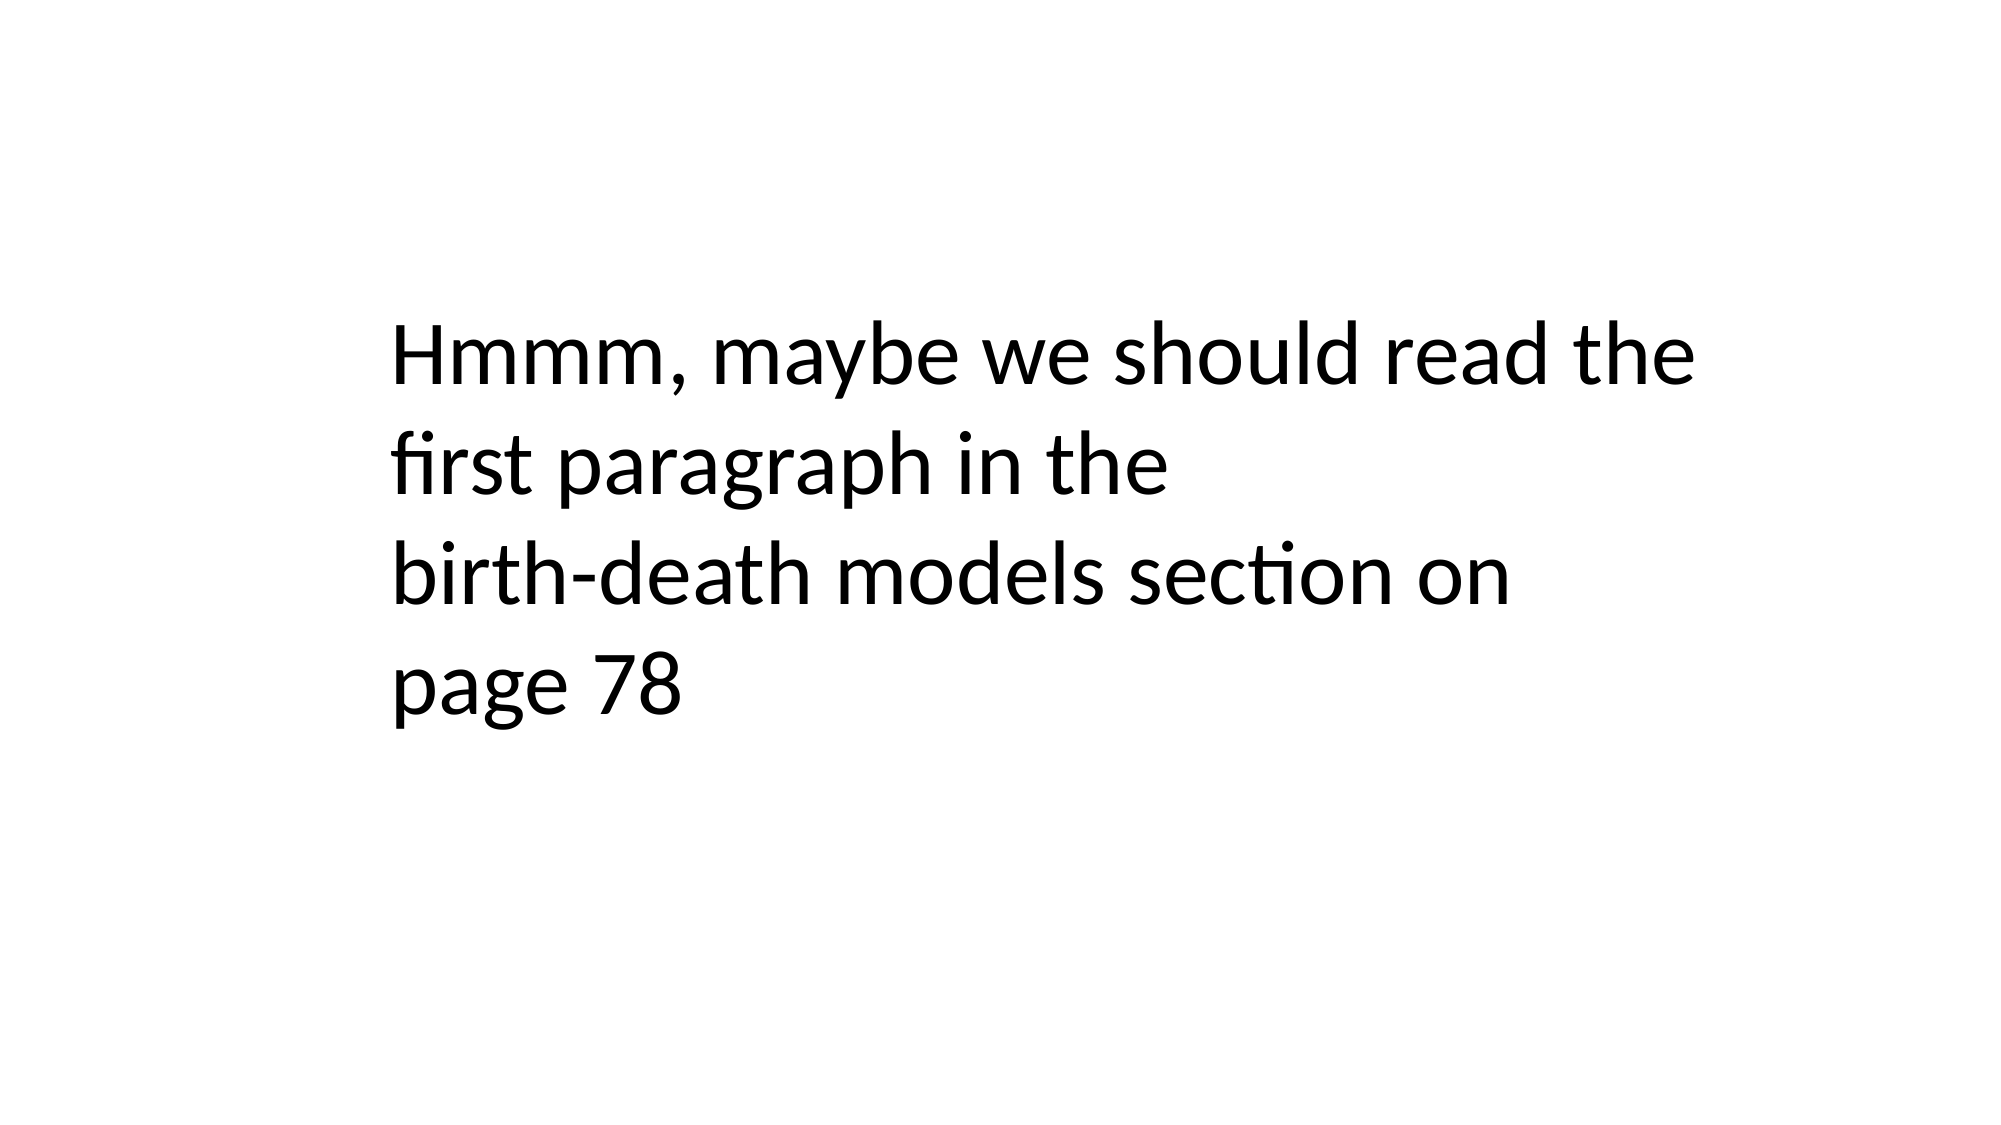

Hmmm, maybe we should read the
first paragraph in the
birth-death models section on
page 78